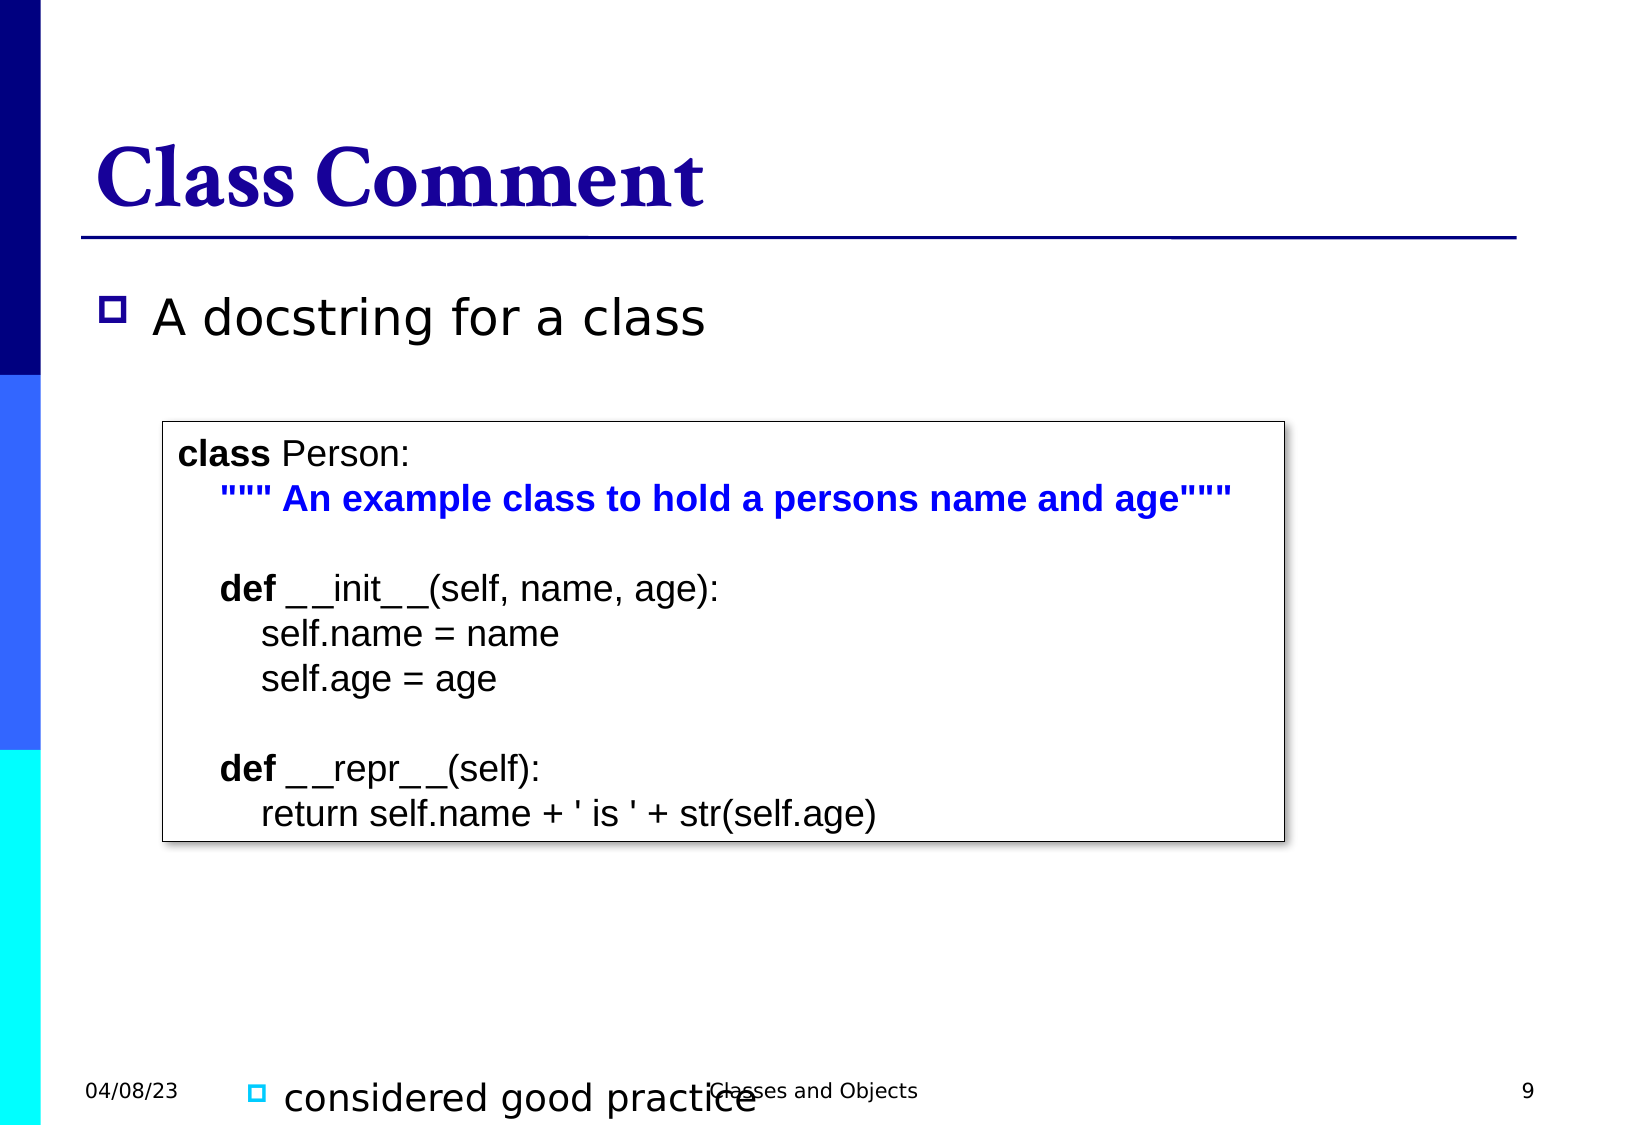

# Class Comment
A docstring for a class

considered good practice
typically provides information on purpose of class
often gives guidance on usage
class Person:
    """ An example class to hold a persons name and age"""
    def _ _init_ _(self, name, age):
        self.name = name
        self.age = age
    def _ _repr_ _(self):
        return self.name + ' is ' + str(self.age)
04/08/23
Classes and Objects
9